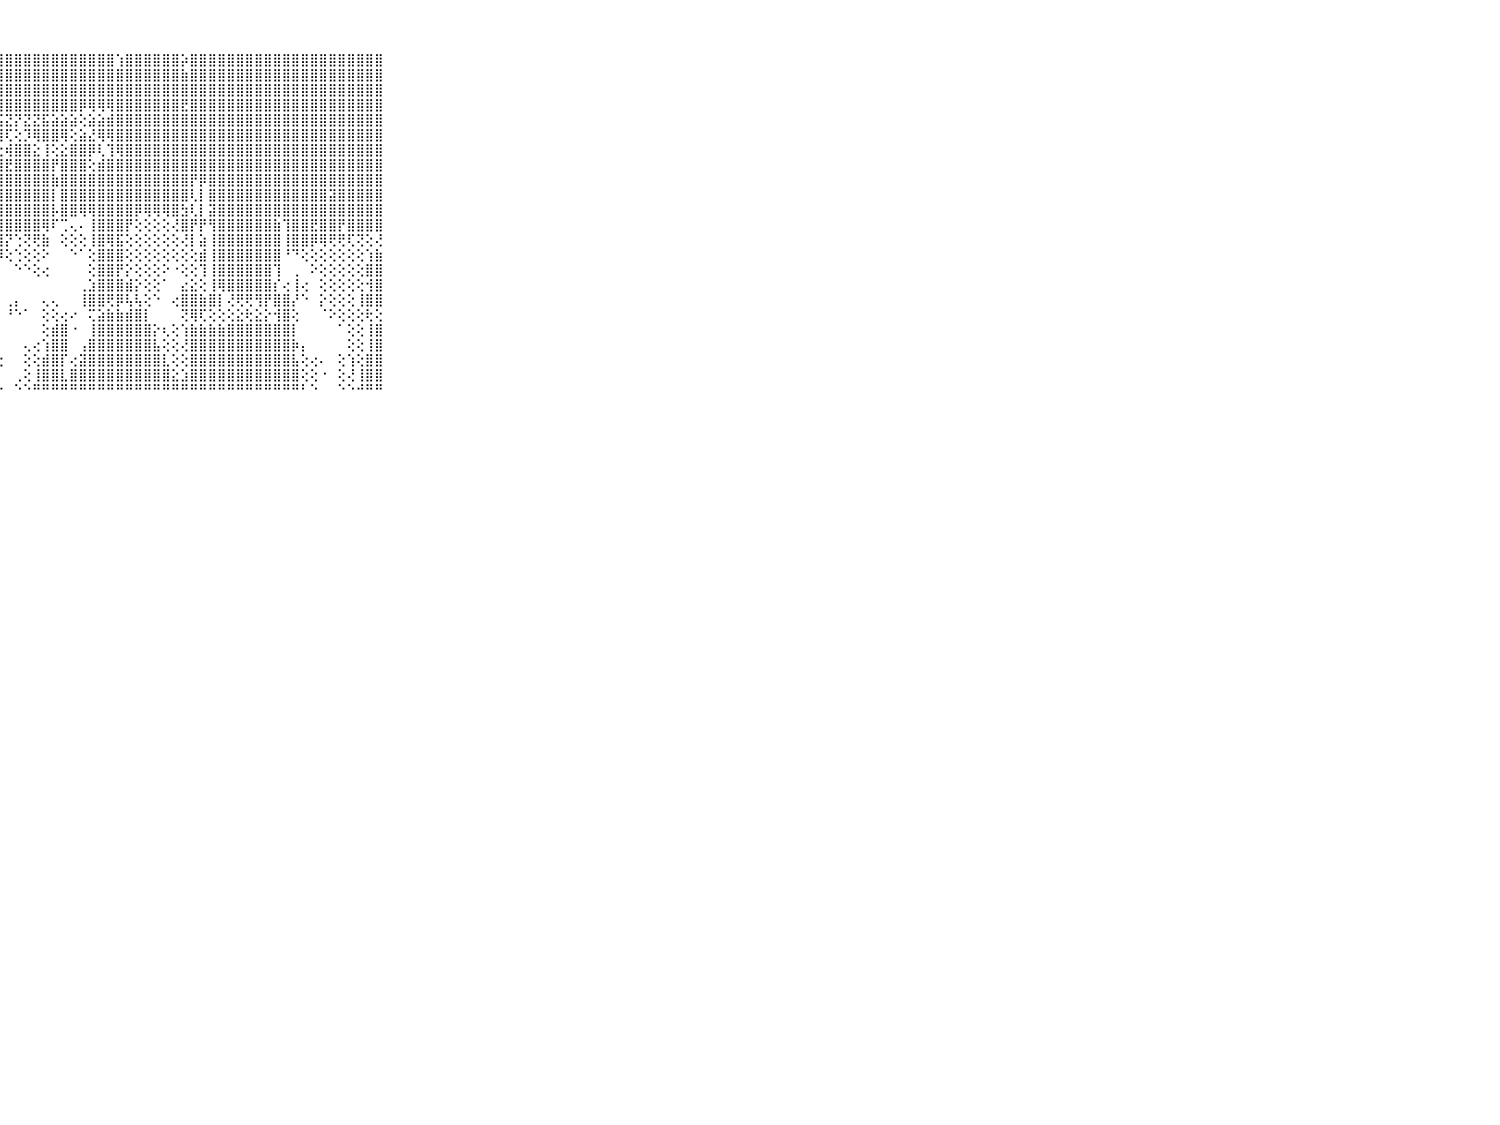

⠀⠀⠀⠀⠀⠀⠀⠀⠀⠀⠀⠀⢅⢜⢻⢟⢕⣝⢿⣿⣿⣿⣿⣿⣿⣿⣿⣿⣿⣿⣿⣿⣿⣿⣿⣿⣿⣿⣿⣿⢱⣿⣿⣿⣿⣿⣿⡵⣿⣿⣿⣿⣿⣿⣿⣿⣿⣿⣿⣿⣿⣿⣿⣿⣿⣿⣿⣿⣿⠀⠀⠀⠀⠀⠀⠀⠀⠀⠀⠀⠀
⠀⠀⠀⠀⠀⠀⠀⠀⠀⠀⠀⠀⢅⢅⢕⢱⣿⣿⣇⣸⣿⣿⣿⣿⣿⣿⣿⣿⣿⣿⣿⣿⣿⣿⣿⣿⣿⣿⣿⣿⣿⣿⣿⣿⣿⣿⣿⣷⣿⣿⣿⣿⣿⣿⣿⣿⣿⣿⣿⣿⣿⣿⣿⣿⣿⣿⣿⣿⣿⠀⠀⠀⠀⠀⠀⠀⠀⠀⠀⠀⠀
⠀⠀⠀⠀⠀⠀⠀⠀⠀⠀⠀⠀⢔⢕⣸⣿⣿⣿⣿⣿⣿⣿⣿⣿⣿⣿⣿⣿⣿⣿⣿⣿⣿⣿⣿⣿⣿⣿⣿⣿⣿⣿⣿⣿⣿⣿⣿⣿⣿⣿⣿⣿⣿⣿⣿⣿⣿⣿⣿⣿⣿⣿⣿⣿⣿⣿⣿⣿⣿⠀⠀⠀⠀⠀⠀⠀⠀⠀⠀⠀⠀
⠀⠀⠀⠀⠀⠀⠀⠀⠀⠀⠀⢀⢕⢜⢻⣿⣿⣿⣿⣿⣿⣿⣿⣿⣿⣿⣿⣿⣿⣿⣿⣿⣿⣿⣿⣿⡿⢿⢿⢿⣿⣿⣿⣿⣿⣿⣿⣟⣿⣿⣿⣿⣿⣿⣿⣿⣿⣿⣿⣿⣿⣿⣿⣿⣿⣿⣿⣿⣿⠀⠀⠀⠀⠀⠀⠀⠀⠀⠀⠀⠀
⠀⠀⠀⠀⠀⠀⠀⠀⠀⠀⠀⢕⢕⢕⢸⣿⣿⣿⣿⣿⢟⢟⢟⢏⢝⣝⣹⣯⣝⡝⣝⣝⣯⣵⣵⣵⢕⣵⣵⣾⣿⣿⣿⣿⣿⣿⣿⣿⣿⣿⣿⣿⣿⣿⣿⣿⣿⣿⣿⣿⣿⣿⣿⣿⣿⣿⣿⣿⣿⠀⠀⠀⠀⠀⠀⠀⠀⠀⠀⠀⠀
⠀⠀⠀⠀⠀⠀⠀⠀⠀⠀⠀⢕⢕⢕⢸⣿⣿⣿⣿⣟⣸⣿⢏⢜⢿⣿⣿⣿⢏⢕⡹⢿⣿⣿⢿⢕⣵⣜⢿⢿⣿⣿⣿⣿⣿⣿⣿⣿⣿⣿⣿⣿⣿⣿⣿⣿⣿⣿⣿⣿⣿⣿⣿⣿⣿⣿⣿⣿⣿⠀⠀⠀⠀⠀⠀⠀⠀⠀⠀⠀⠀
⠀⠀⠀⠀⠀⠀⠀⠀⠀⠀⠀⠕⢕⢕⣸⣿⣿⣿⣿⣟⢝⢕⣵⣿⡇⢜⢝⢕⢾⣿⣿⣕⢸⢕⣕⣿⣿⡿⢇⢹⢿⣿⣿⣿⣿⣿⣿⣿⣿⣿⣿⣿⣿⣿⣿⣿⣿⣿⣿⣿⣿⣿⣿⣿⣿⣿⣿⣿⣿⠀⠀⠀⠀⠀⠀⠀⠀⠀⠀⠀⠀
⠀⠀⠀⠀⠀⠀⠀⠀⠀⠀⠀⢔⢕⢸⢿⣿⣿⣿⣿⡗⢕⢷⢿⣿⣿⣷⢇⢸⣟⣿⣿⣿⣿⡟⣿⣿⣿⢕⣾⣿⣿⣿⣿⣿⣿⣿⣿⣿⣿⣿⣿⣿⣿⣿⣿⣿⣿⣿⣿⣿⣿⣿⣿⣿⣿⣿⣿⣿⣿⠀⠀⠀⠀⠀⠀⠀⠀⠀⠀⠀⠀
⠀⠀⠀⠀⠀⠀⠀⠀⠀⠀⠀⢕⢕⢕⢸⣿⣿⣿⣿⣇⢕⣿⣿⣿⣿⣿⡇⢸⣿⣿⣿⣿⣿⣷⣿⣿⣿⣿⣿⣿⣿⣿⣿⣿⣿⣿⣿⣿⡟⡿⣿⣿⣿⣿⣿⣿⣿⣿⣿⣿⣿⣿⣿⣿⣿⣿⣿⣿⣿⠀⠀⠀⠀⠀⠀⠀⠀⠀⠀⠀⠀
⠀⠀⠀⠀⠀⠀⠀⠀⠀⠀⠀⢕⢕⢕⢸⣿⣿⣿⣿⡇⢕⣿⣿⣿⣿⣿⡇⢸⣿⣿⣿⣿⣿⡇⣿⣿⣿⣿⣿⣿⣿⣿⣿⣿⣿⣿⣿⣿⢇⡇⣿⣿⣿⣿⣿⣿⣿⣿⣿⣿⣿⣿⣿⣽⣿⣿⣿⣿⣿⠀⠀⠀⠀⠀⠀⠀⠀⠀⠀⠀⠀
⠀⠀⠀⠀⠀⠀⠀⠀⠀⠀⠀⢕⢕⢕⢸⣿⣿⣿⣿⡇⢕⣿⣿⣿⣿⣿⡇⢸⣿⣿⣿⣿⣿⡧⣿⣿⢿⢿⣿⣿⣿⣿⡿⢿⢿⢿⣿⣳⢇⡇⣽⣿⣿⣿⣿⣿⣿⣿⣿⣿⣿⣿⣿⣿⣿⣿⣿⣿⣿⠀⠀⠀⠀⠀⠀⠀⠀⠀⠀⠀⠀
⠀⠀⠀⠀⠀⠀⠀⠀⠀⠀⠀⢕⢕⢕⢸⣿⣿⣿⣿⡇⢕⣿⣿⣿⣿⣿⡕⢸⣿⣿⣿⣿⢿⠏⢉⢄⠄⢸⣿⣿⣿⡟⢕⢕⢕⢕⢜⣿⡟⡟⢻⣿⣿⣿⣿⣿⣿⣷⢹⣿⣿⣟⣿⣿⡟⣿⣿⣿⣿⠀⠀⠀⠀⠀⠀⠀⠀⠀⠀⠀⠀
⠀⠀⠀⠀⠀⠀⠀⠀⠀⠀⠀⢑⢕⢕⢸⣿⣿⣿⣿⡇⢕⣟⣟⣿⣿⣿⣇⣾⡝⢑⢝⢟⣷⠀⢕⢕⢕⢸⣿⢿⣯⢕⢕⢕⢕⢕⢕⢜⡇⣵⢸⣿⣿⣿⣿⣿⣿⣿⢸⣿⣿⡿⢿⢟⢟⢏⢝⢕⢜⠀⠀⠀⠀⠀⠀⠀⠀⠀⠀⠀⠀
⠀⠀⠀⠀⠀⠀⠀⠀⠀⠀⠀⢕⢕⢕⢸⣿⣿⣿⣿⡇⢕⣯⣿⣿⣿⣿⣾⡿⢕⢑⢕⢕⠕⠀⠀⠑⠁⢕⣿⣿⣿⢕⢕⢕⢕⢕⢕⢕⢕⣾⢸⣿⣿⣿⣿⣿⣿⣿⠘⠙⢕⢕⢕⢕⢕⢕⢕⢱⣷⠀⠀⠀⠀⠀⠀⠀⠀⠀⠀⠀⠀
⠀⠀⠀⠀⠀⠀⠀⠀⠀⠀⠀⢕⢕⢕⢱⢾⣿⣿⣿⢇⢕⢇⡿⡟⣿⢿⣿⠇⠀⠑⠑⢕⢔⠀⠀⠀⠀⢕⣿⣿⡟⡕⢕⢕⢕⠕⠐⢕⢕⢹⢸⣿⣿⣿⣿⣿⣿⢹⠀⢀⠀⠕⢕⢕⢕⢕⢕⣿⣿⠀⠀⠀⠀⠀⠀⠀⠀⠀⠀⠀⠀
⠀⠀⠀⠀⠀⠀⠀⠀⠀⠀⠀⢕⢕⢕⢜⢻⢿⢿⢿⢕⢱⢇⢇⡕⣿⣿⡟⠀⠀⠀⠀⠀⠀⠀⠀⠀⢀⣱⣿⣿⣿⣾⡕⢕⢕⠁⠀⣔⣕⢕⢸⢿⣿⣿⣿⣿⣿⡎⢔⢸⢔⠀⢕⢕⢕⢕⢕⢺⣿⠀⠀⠀⠀⠀⠀⠀⠀⠀⠀⠀⠀
⠀⠀⠀⠀⠀⠀⠀⠀⠀⠀⠀⢕⠕⢕⢕⢜⢕⢕⢕⢕⢕⢕⢕⢕⢕⣿⡇⠀⢀⡄⠀⠀⢄⢄⠀⠀⢸⣿⣿⢟⡿⢧⢧⢕⠑⠀⢔⣿⣿⣷⣿⡇⢜⢟⢟⢻⡟⣿⣿⡜⠑⠀⡕⢕⢕⢕⢸⣿⣿⠀⠀⠀⠀⠀⠀⠀⠀⠀⠀⠀⠀
⠀⠀⠀⠀⠀⠀⠀⠀⠀⠀⠀⢕⢕⢕⢕⢕⢕⢕⢕⢕⢕⢗⢇⢕⢳⣿⢕⠀⠘⠑⠁⠀⢕⢕⢔⠔⠀⢍⣵⣷⣷⣾⣿⡇⠀⠀⠀⢝⢿⢏⢕⢕⢕⣕⢗⣕⡕⢺⣿⢕⠀⠀⠈⠕⢕⢕⢕⢗⢕⠀⠀⠀⠀⠀⠀⠀⠀⠀⠀⠀⠀
⠀⠀⠀⠀⠀⠀⠀⠀⠀⠀⠀⣶⣶⣶⣶⣷⣷⣷⣷⣷⣷⣷⣷⣷⣷⣿⡇⠀⠀⠀⠀⠀⢕⣾⣿⠐⠀⢸⣿⣿⣿⣿⣿⣿⡕⢆⢕⢱⣷⣷⣷⣷⣿⣿⣿⣿⣿⣿⣿⡇⠀⠀⠀⠀⠁⢕⢕⢸⣿⠀⠀⠀⠀⠀⠀⠀⠀⠀⠀⠀⠀
⠀⠀⠀⠀⠀⠀⠀⠀⠀⠀⠀⣿⣿⣿⣿⣿⣿⣿⣿⣿⣿⣿⣿⣿⣿⣿⡇⠀⠀⠀⢄⢔⢱⣿⣿⠀⢠⣿⣿⣿⣿⣿⣿⣿⣧⢕⢕⢜⣿⣿⣿⣿⣿⣿⣿⣿⣿⣿⣿⡷⡄⠀⠀⠀⠀⢕⢕⢸⣿⠀⠀⠀⠀⠀⠀⠀⠀⠀⠀⠀⠀
⠀⠀⠀⠀⠀⠀⠀⠀⠀⠀⠀⣿⣿⣿⣿⣿⣿⣿⣿⣿⣿⣿⣿⣿⣿⣿⣿⢕⠀⠀⢕⢕⣾⣿⡏⢔⣽⣿⣿⣿⣿⣿⣿⣿⣿⣇⢕⢕⣿⣿⣿⣿⣿⣿⣿⣿⣿⣿⣿⣧⢕⢔⠄⠀⢕⢱⢕⣿⣿⠀⠀⠀⠀⠀⠀⠀⠀⠀⠀⠀⠀
⠀⠀⠀⠀⠀⠀⠀⠀⠀⠀⠀⣿⣿⣿⣿⣿⣿⣿⣿⣿⣿⣿⣿⣿⣿⣿⣿⡇⠀⢀⢕⢸⣿⣿⣇⣿⣿⣿⣿⣿⣿⣿⣿⣿⣿⣿⣕⣱⣿⣿⣿⣿⣿⣿⣿⣿⣿⣿⣿⣿⢕⢕⠐⠀⢕⢜⢸⣿⣿⠀⠀⠀⠀⠀⠀⠀⠀⠀⠀⠀⠀
⠀⠀⠀⠀⠀⠀⠀⠀⠀⠀⠀⠛⠛⠛⠛⠛⠛⠛⠛⠛⠛⠛⠛⠛⠛⠛⠛⠓⠀⠑⠑⠛⠛⠛⠛⠛⠛⠛⠛⠛⠛⠛⠛⠛⠛⠛⠛⠛⠛⠛⠛⠛⠛⠛⠛⠛⠛⠛⠛⠛⠃⠑⠀⠀⠑⠑⠚⠛⠛⠀⠀⠀⠀⠀⠀⠀⠀⠀⠀⠀⠀